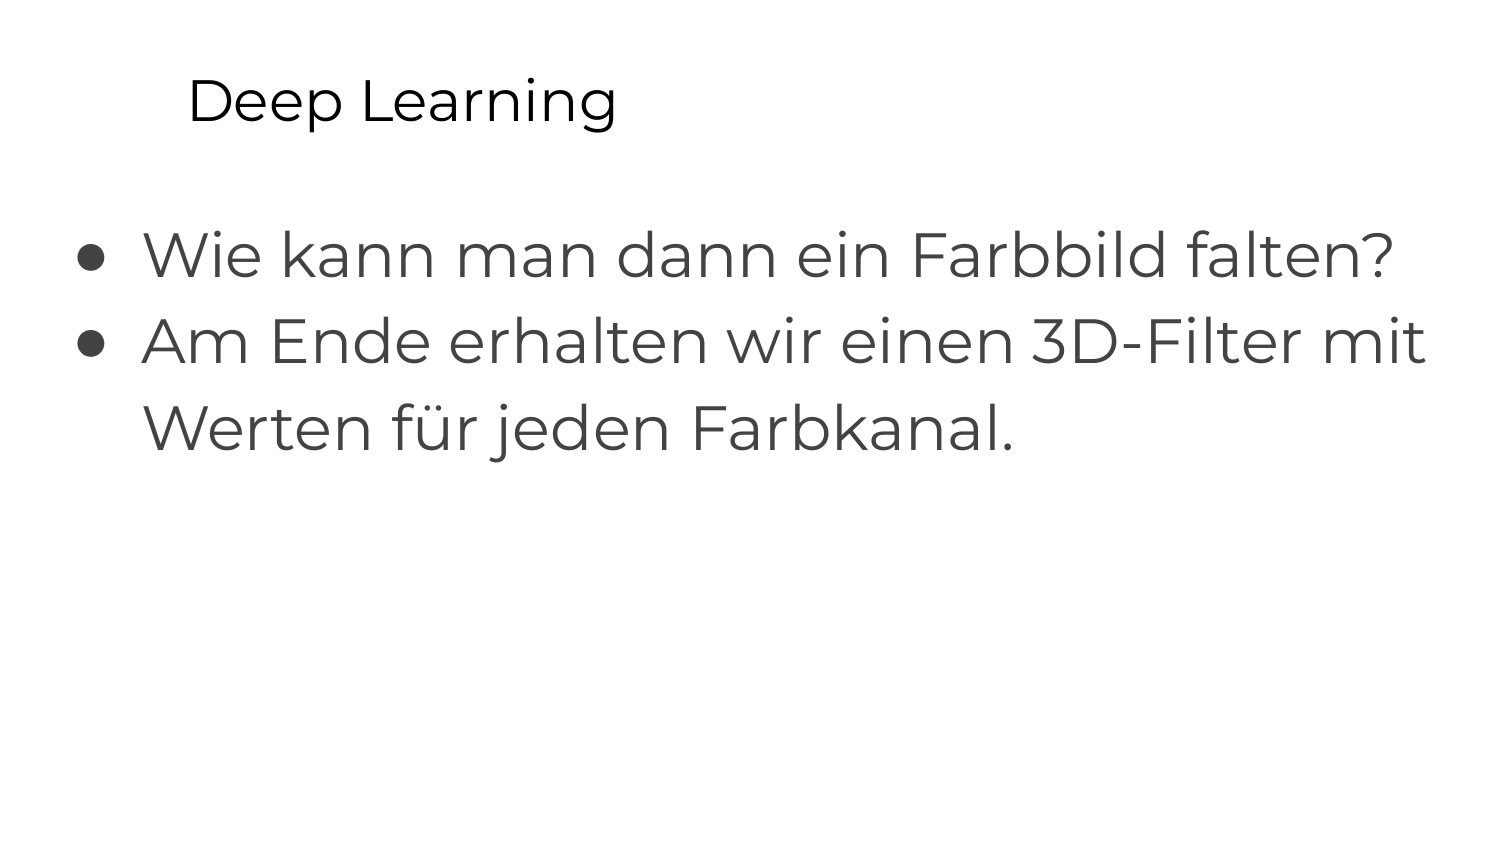

# Deep Learning
Wie kann man dann ein Farbbild falten?
Am Ende erhalten wir einen 3D-Filter mit Werten für jeden Farbkanal.